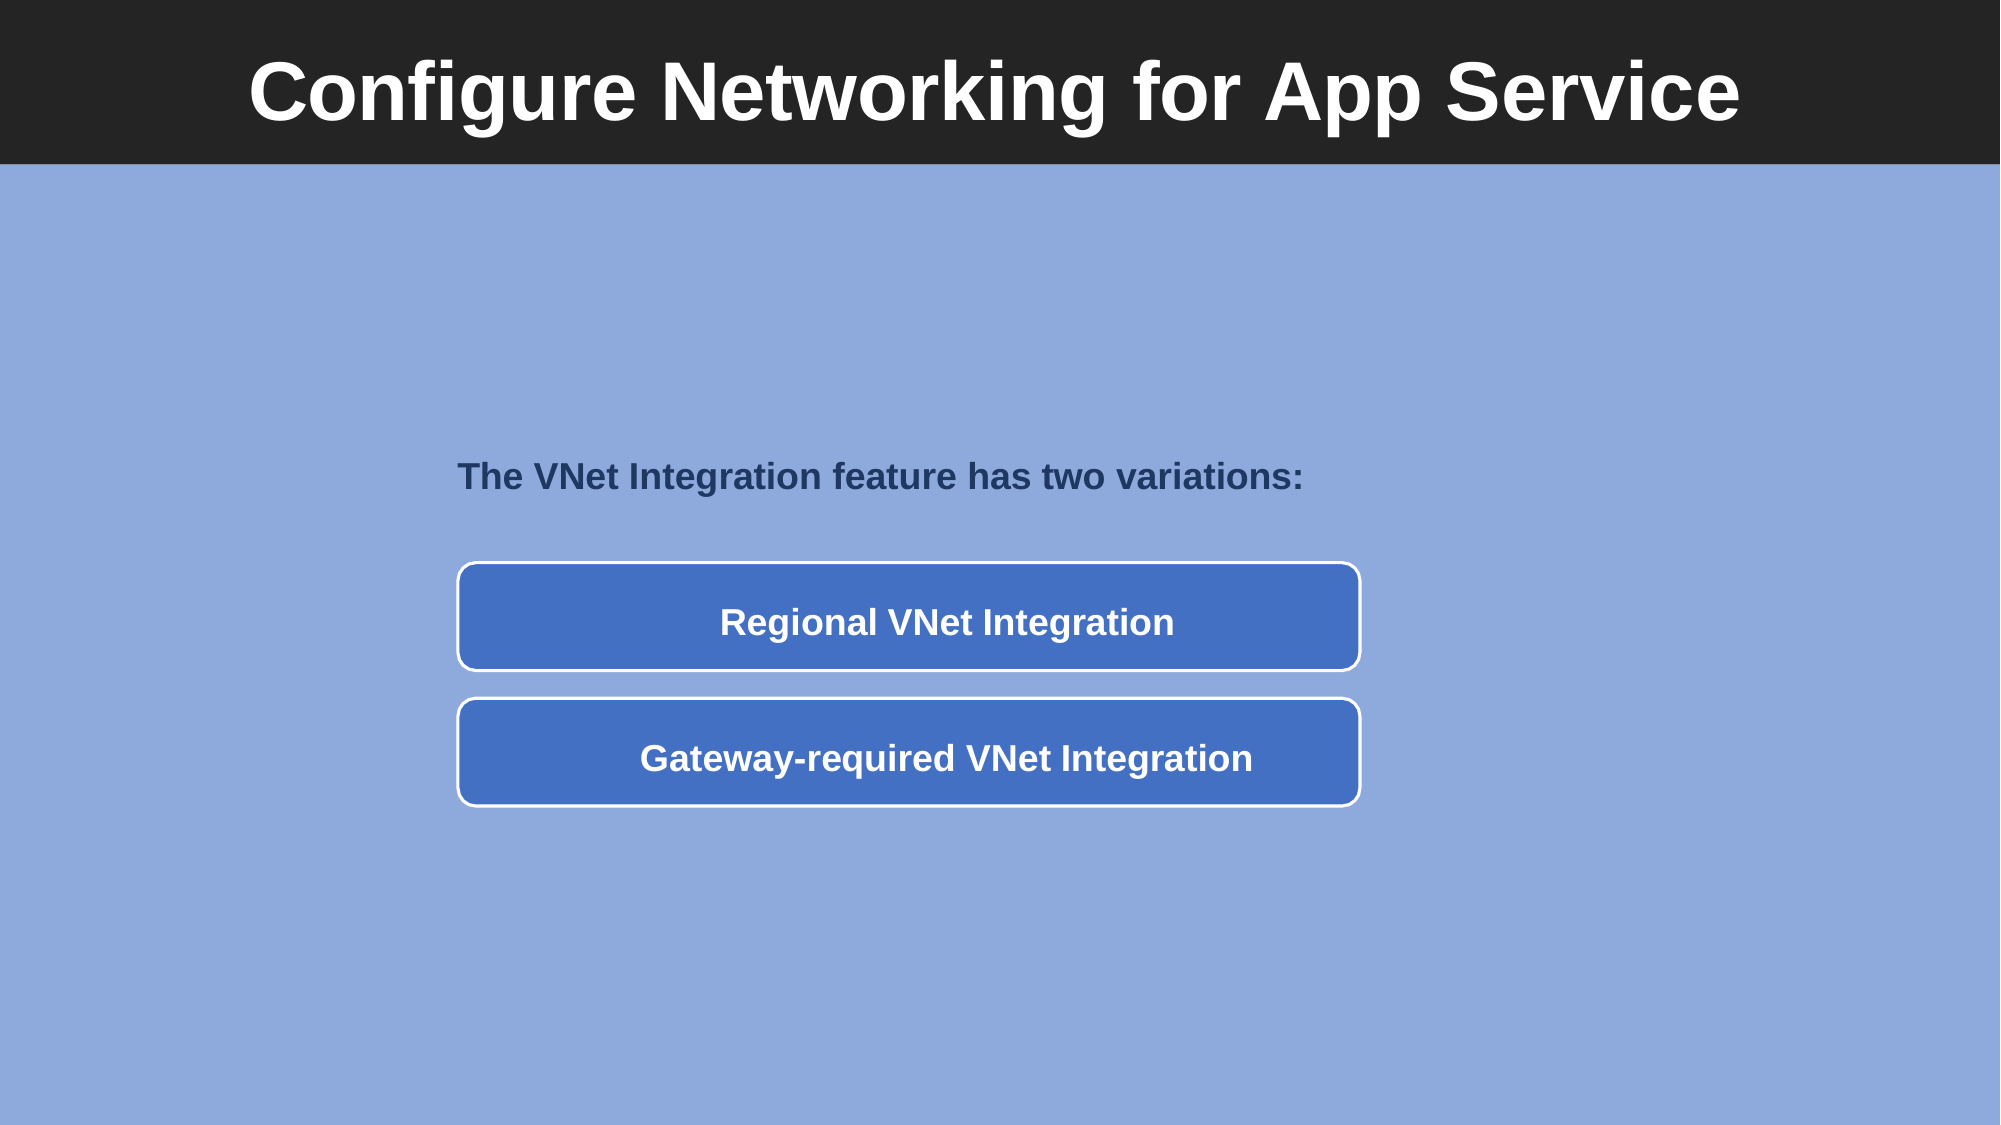

# Configure Networking for App Service
The VNet Integration feature has two variations:
Regional VNet Integration Gateway-required VNet Integration